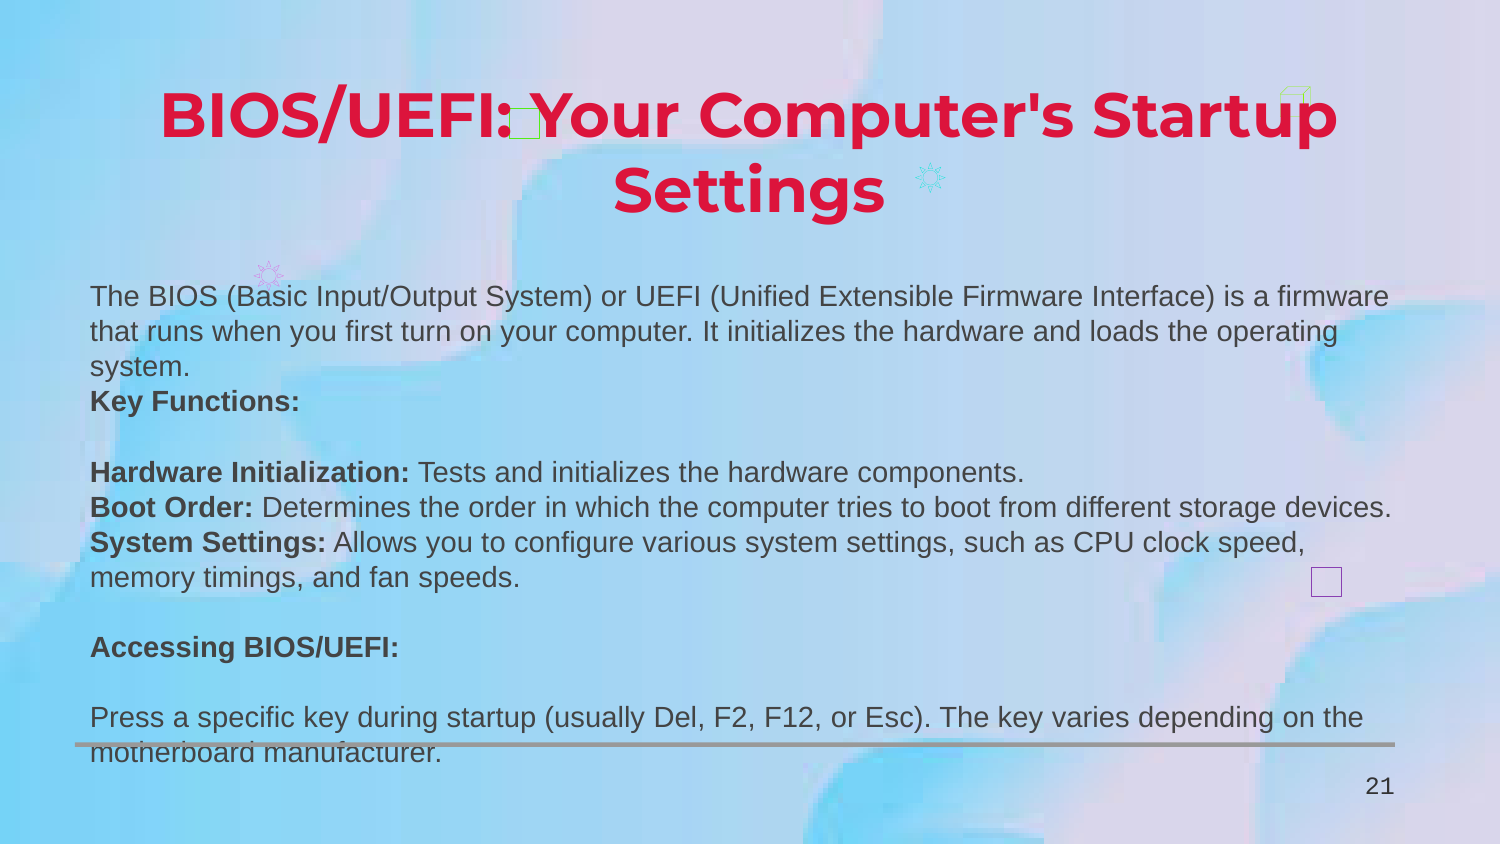

BIOS/UEFI: Your Computer's Startup Settings

The BIOS (Basic Input/Output System) or UEFI (Unified Extensible Firmware Interface) is a firmware that runs when you first turn on your computer. It initializes the hardware and loads the operating system.
Key Functions:

Hardware Initialization: Tests and initializes the hardware components.
Boot Order: Determines the order in which the computer tries to boot from different storage devices.
System Settings: Allows you to configure various system settings, such as CPU clock speed, memory timings, and fan speeds.

Accessing BIOS/UEFI:

Press a specific key during startup (usually Del, F2, F12, or Esc). The key varies depending on the motherboard manufacturer.

21